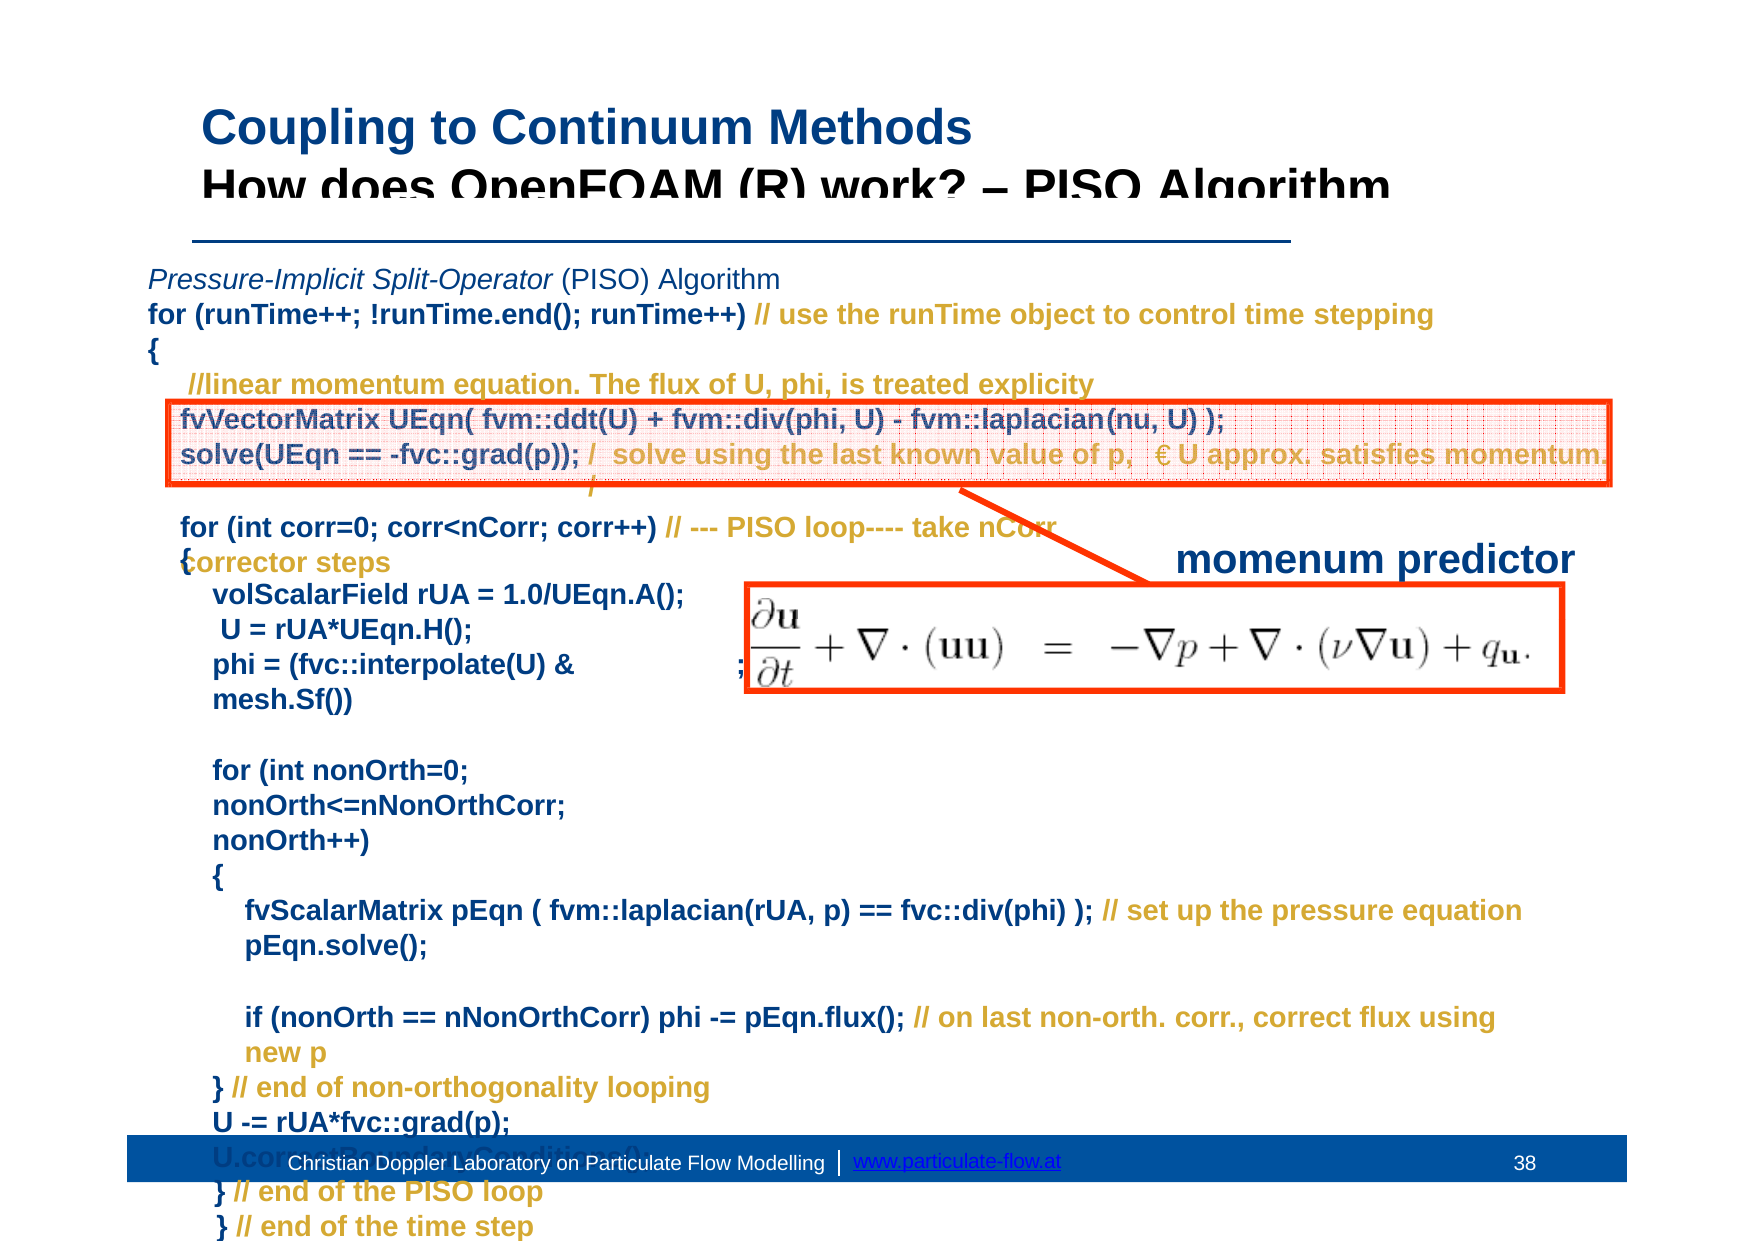

# Coupling to Continuum Methods
How does OpenFOAM (R) work? – PISO Algorithm

Pressure-Implicit Split-Operator (PISO) Algorithm
for (runTime++; !runTime.end(); runTime++) // use the runTime object to control time stepping
{
//linear momentum equation. The flux of U, phi, is treated explicity

€

for (int corr=0; corr<nCorr; corr++) // --- PISO loop---- take nCorr corrector steps

f
v
V
e
c
t
orMatrix
U
E
q
n
(
fvm::ddt(U)
+
f
v
m
:
:
d
i
v
(
p
h
i
,
U
)
-
f
v
m
::laplacian
(nu,
U
)
)
;
s
o
l
v
e
(
U
E
q
n
=
=
-
f
v
c
:
:
g
r
ad
(
p
)
)
;
//
s
o
l
v
e
u
s
i
n
g
t
h
e
l
a
s
t
k
n
o
w
n
v
a
l
u
e
o
f
p
,
U
a
p
p
rox.
s
a
t
isfies
m
o
m
e
ntum.

momenum predictor
{
volScalarField rUA = 1.0/UEqn.A();  U = rUA*UEqn.H();
phi = (fvc::interpolate(U) & mesh.Sf())

for (int nonOrth=0; nonOrth<=nNonOrthCorr; nonOrth++)
{
fvScalarMatrix pEqn ( fvm::laplacian(rUA, p) == fvc::div(phi) ); // set up the pressure equation  pEqn.solve();

if (nonOrth == nNonOrthCorr) phi -= pEqn.flux(); // on last non-orth. corr., correct flux using new p
} // end of non-orthogonality looping  U -= rUA*fvc::grad(p);  U.correctBoundaryConditions();
} // end of the PISO loop
} // end of the time step loop

;

38
www.particulate-flow.at
Christian Doppler Laboratory on Particulate Flow Modelling